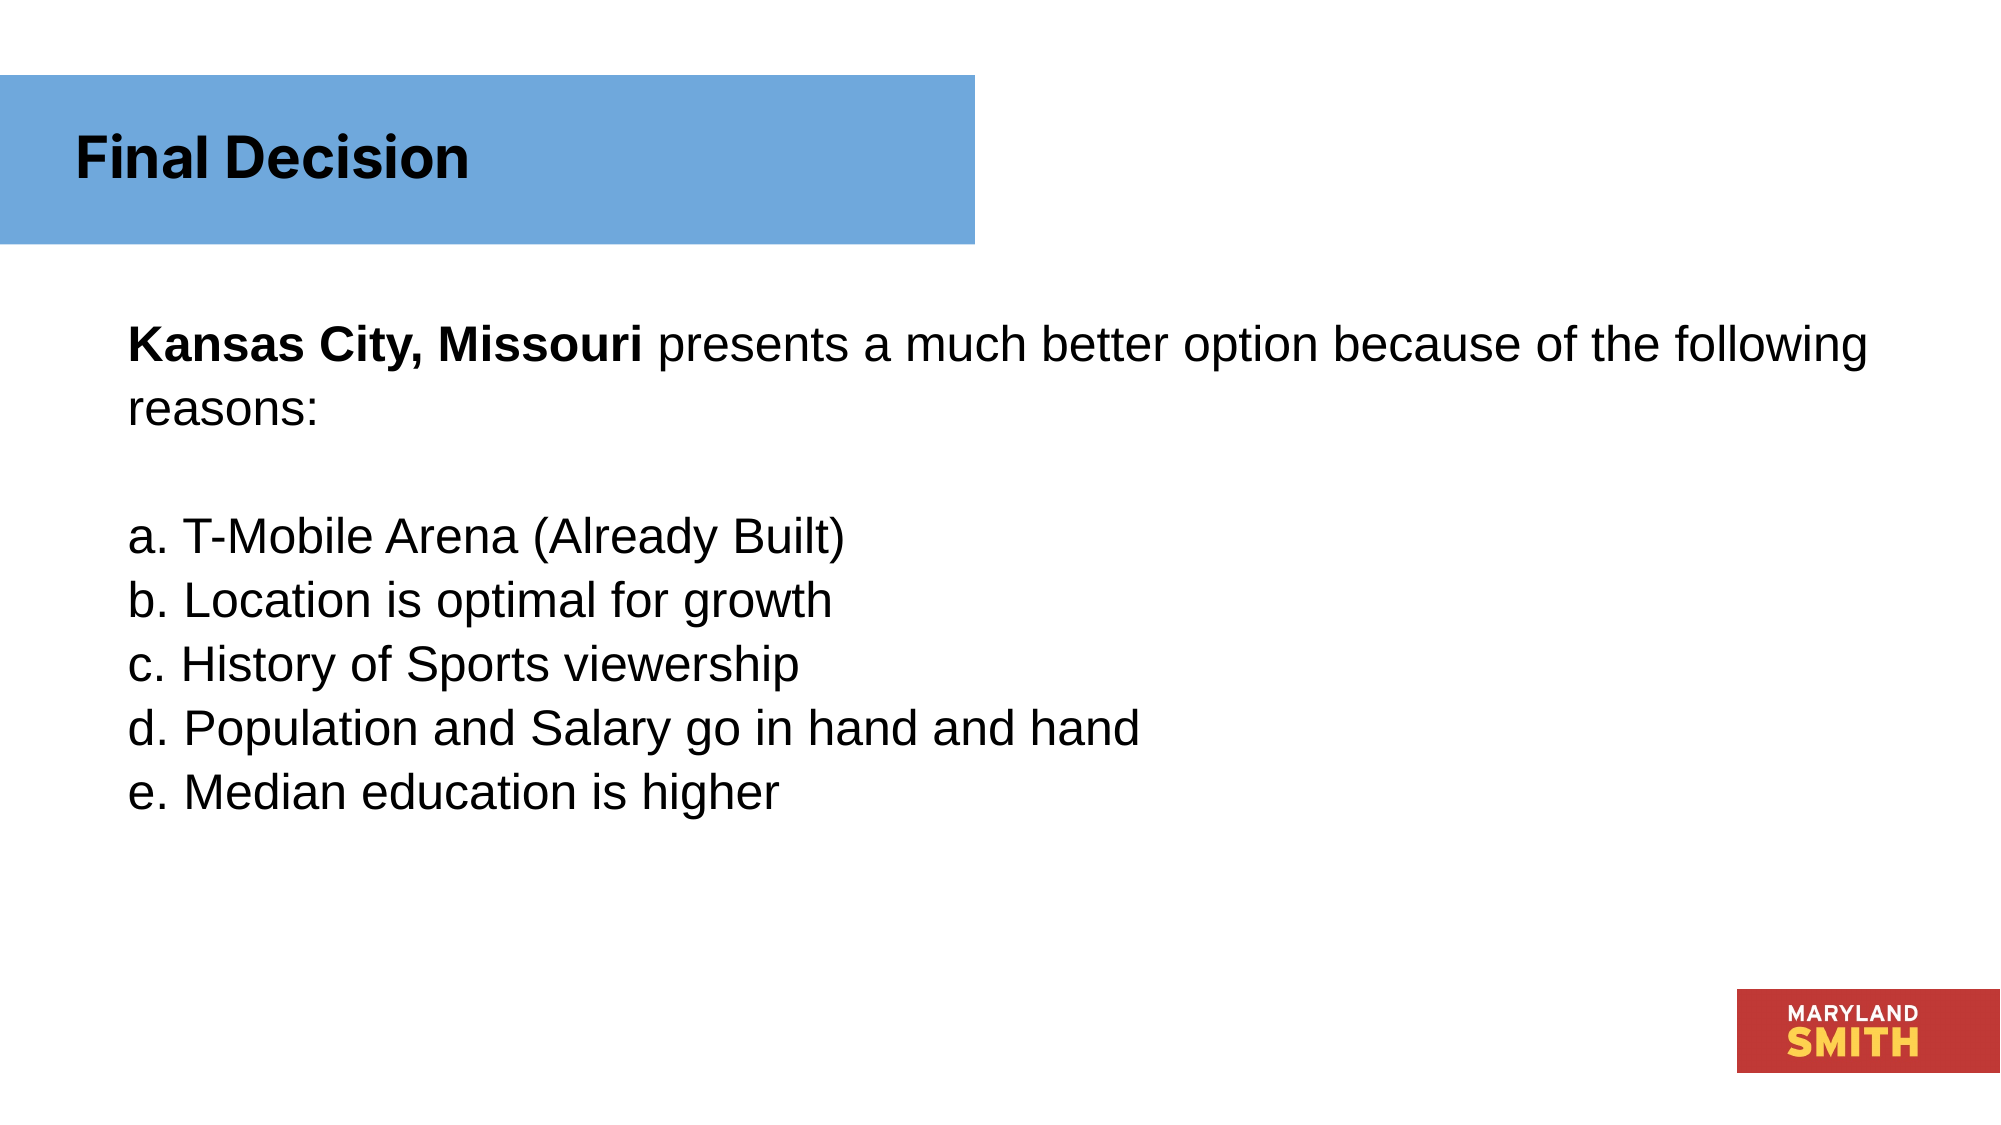

# Final Decision
Kansas City, Missouri presents a much better option because of the following reasons:
a. T-Mobile Arena (Already Built)
b. Location is optimal for growth
c. History of Sports viewership
d. Population and Salary go in hand and hand
e. Median education is higher